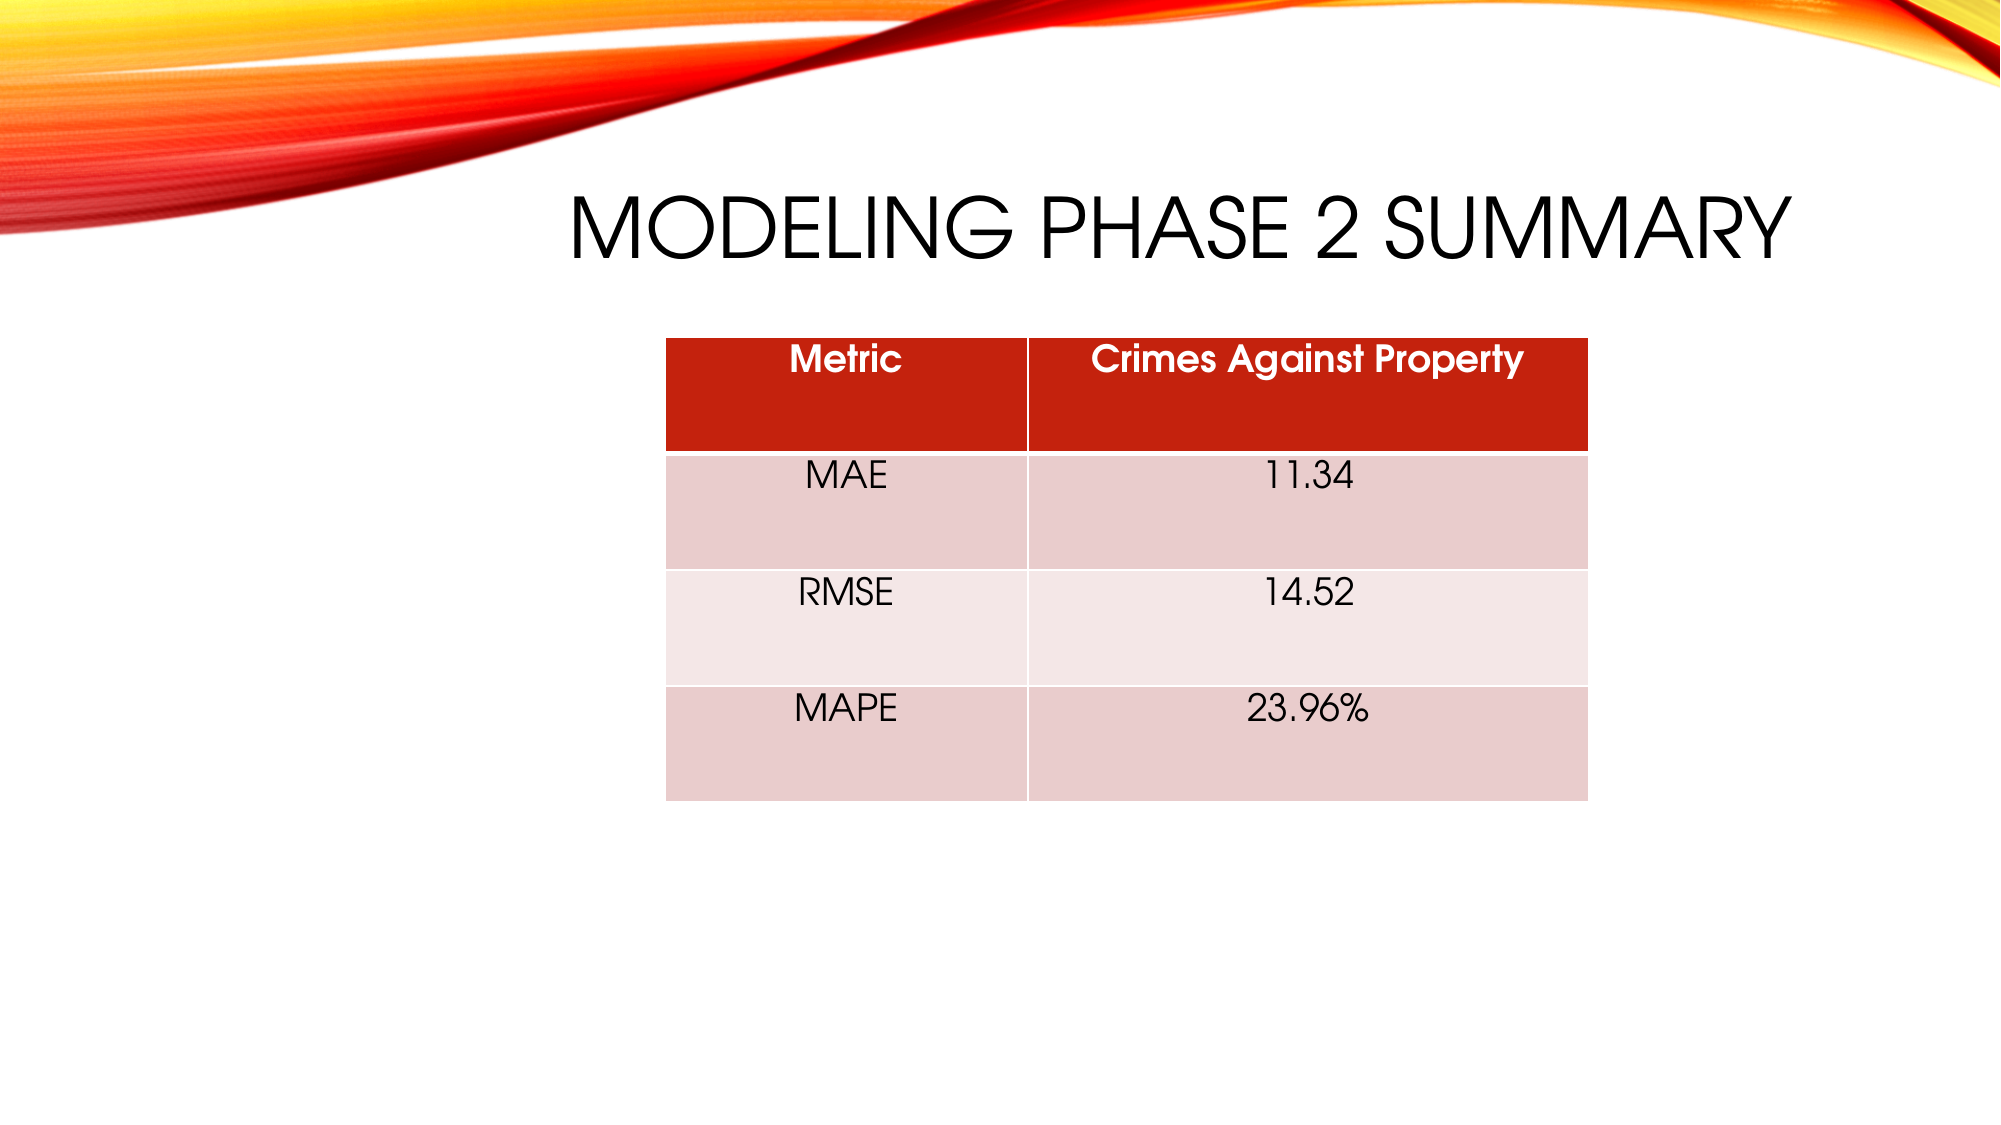

# Modeling phase 2 summary
| Metric | Crimes Against Property |
| --- | --- |
| MAE | 11.34 |
| RMSE | 14.52 |
| MAPE | 23.96% |